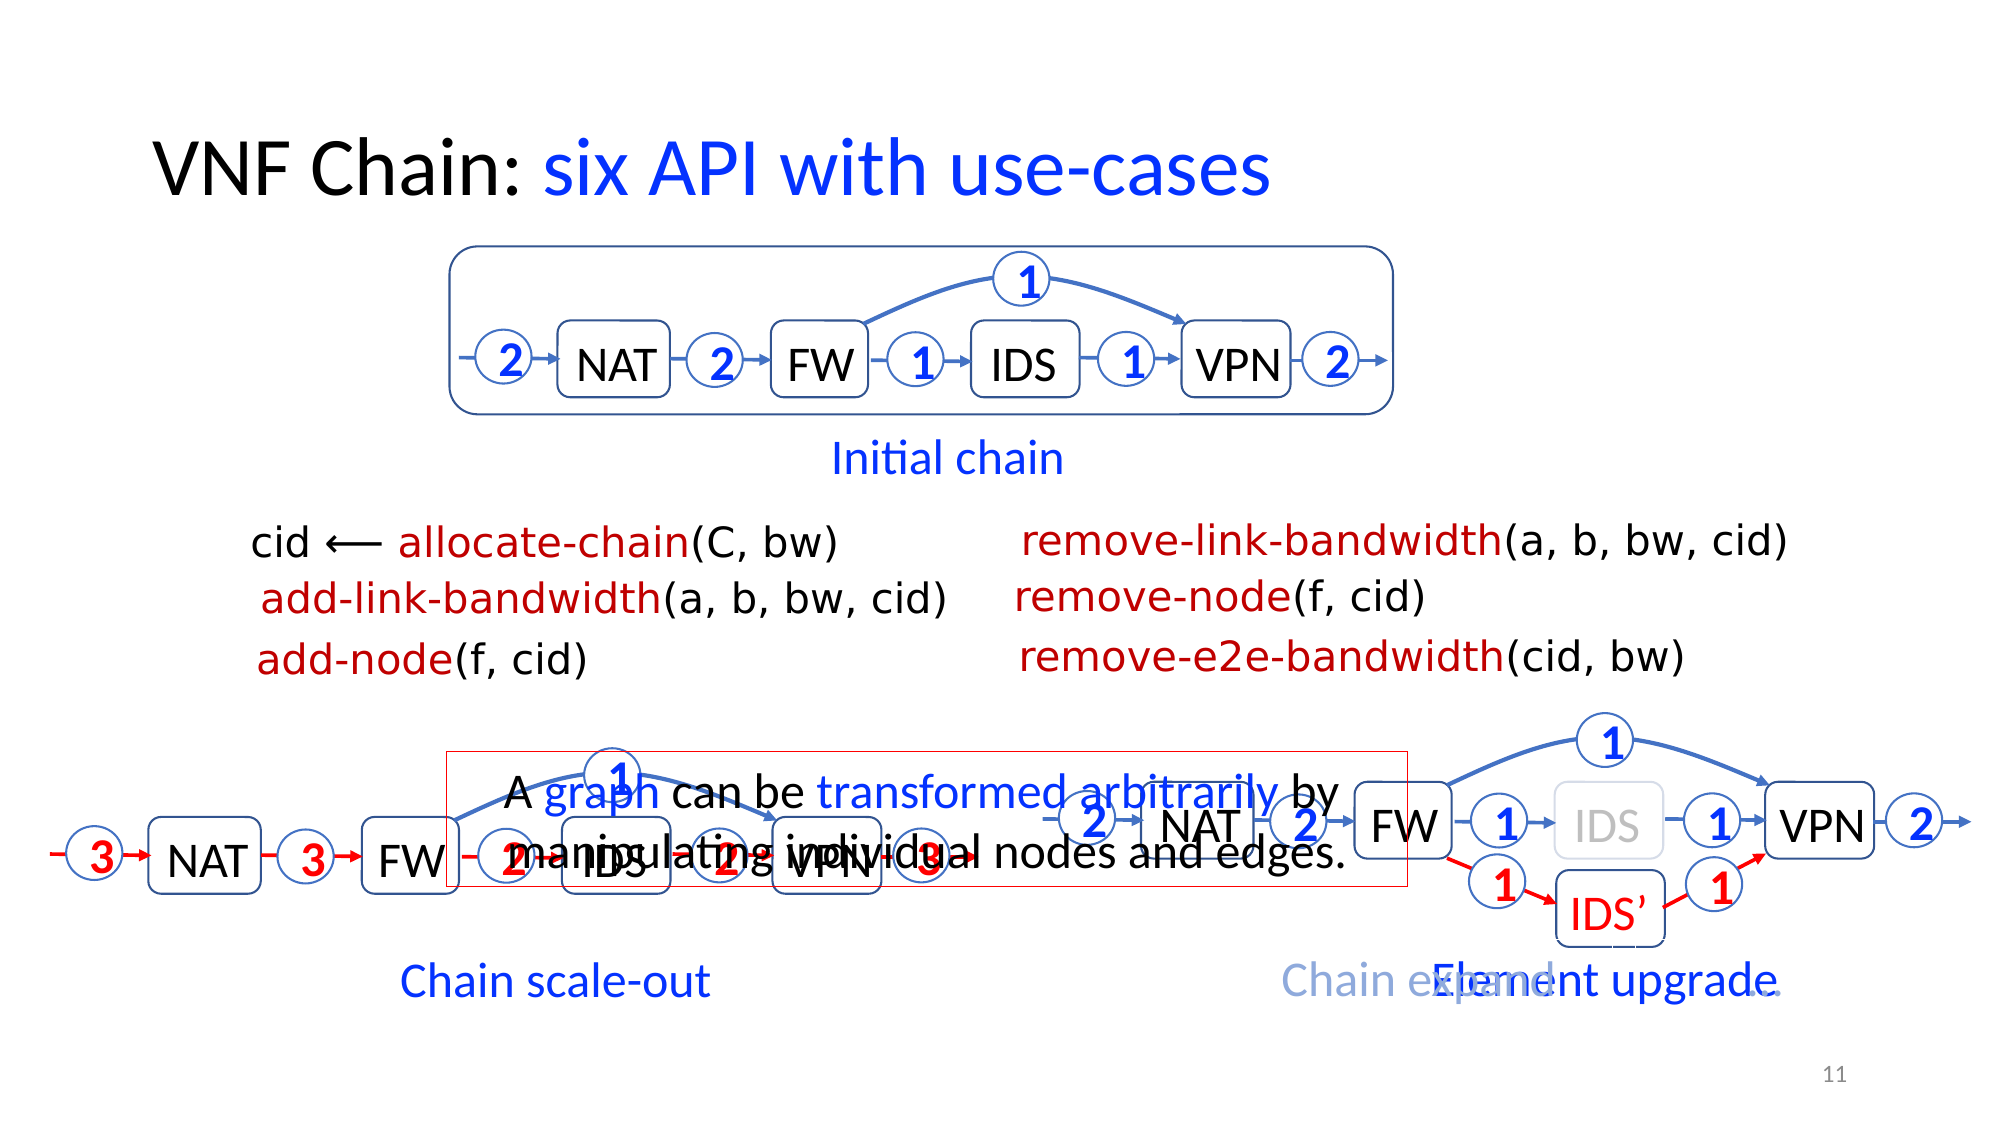

# VNF Chain: six API with use-cases

1

NAT

FW

IDS

VPN
2
1
2
1
2
Initial chain
remove-link-bandwidth(a, b, bw, cid)
cid ⟵ allocate-chain(C, bw)
remove-node(f, cid)
add-link-bandwidth(a, b, bw, cid)
remove-e2e-bandwidth(cid, bw)
add-node(f, cid)
1

1

A graph can be transformed arbitrarily by
manipulating individual nodes and edges.

NAT

FW

IDS

VPN
2
1
2
1
2

NAT

FW

IDS

VPN
3
2
3
2
3
1
1

IDS’
…
Chain expand
Element upgrade
Chain scale-out
11